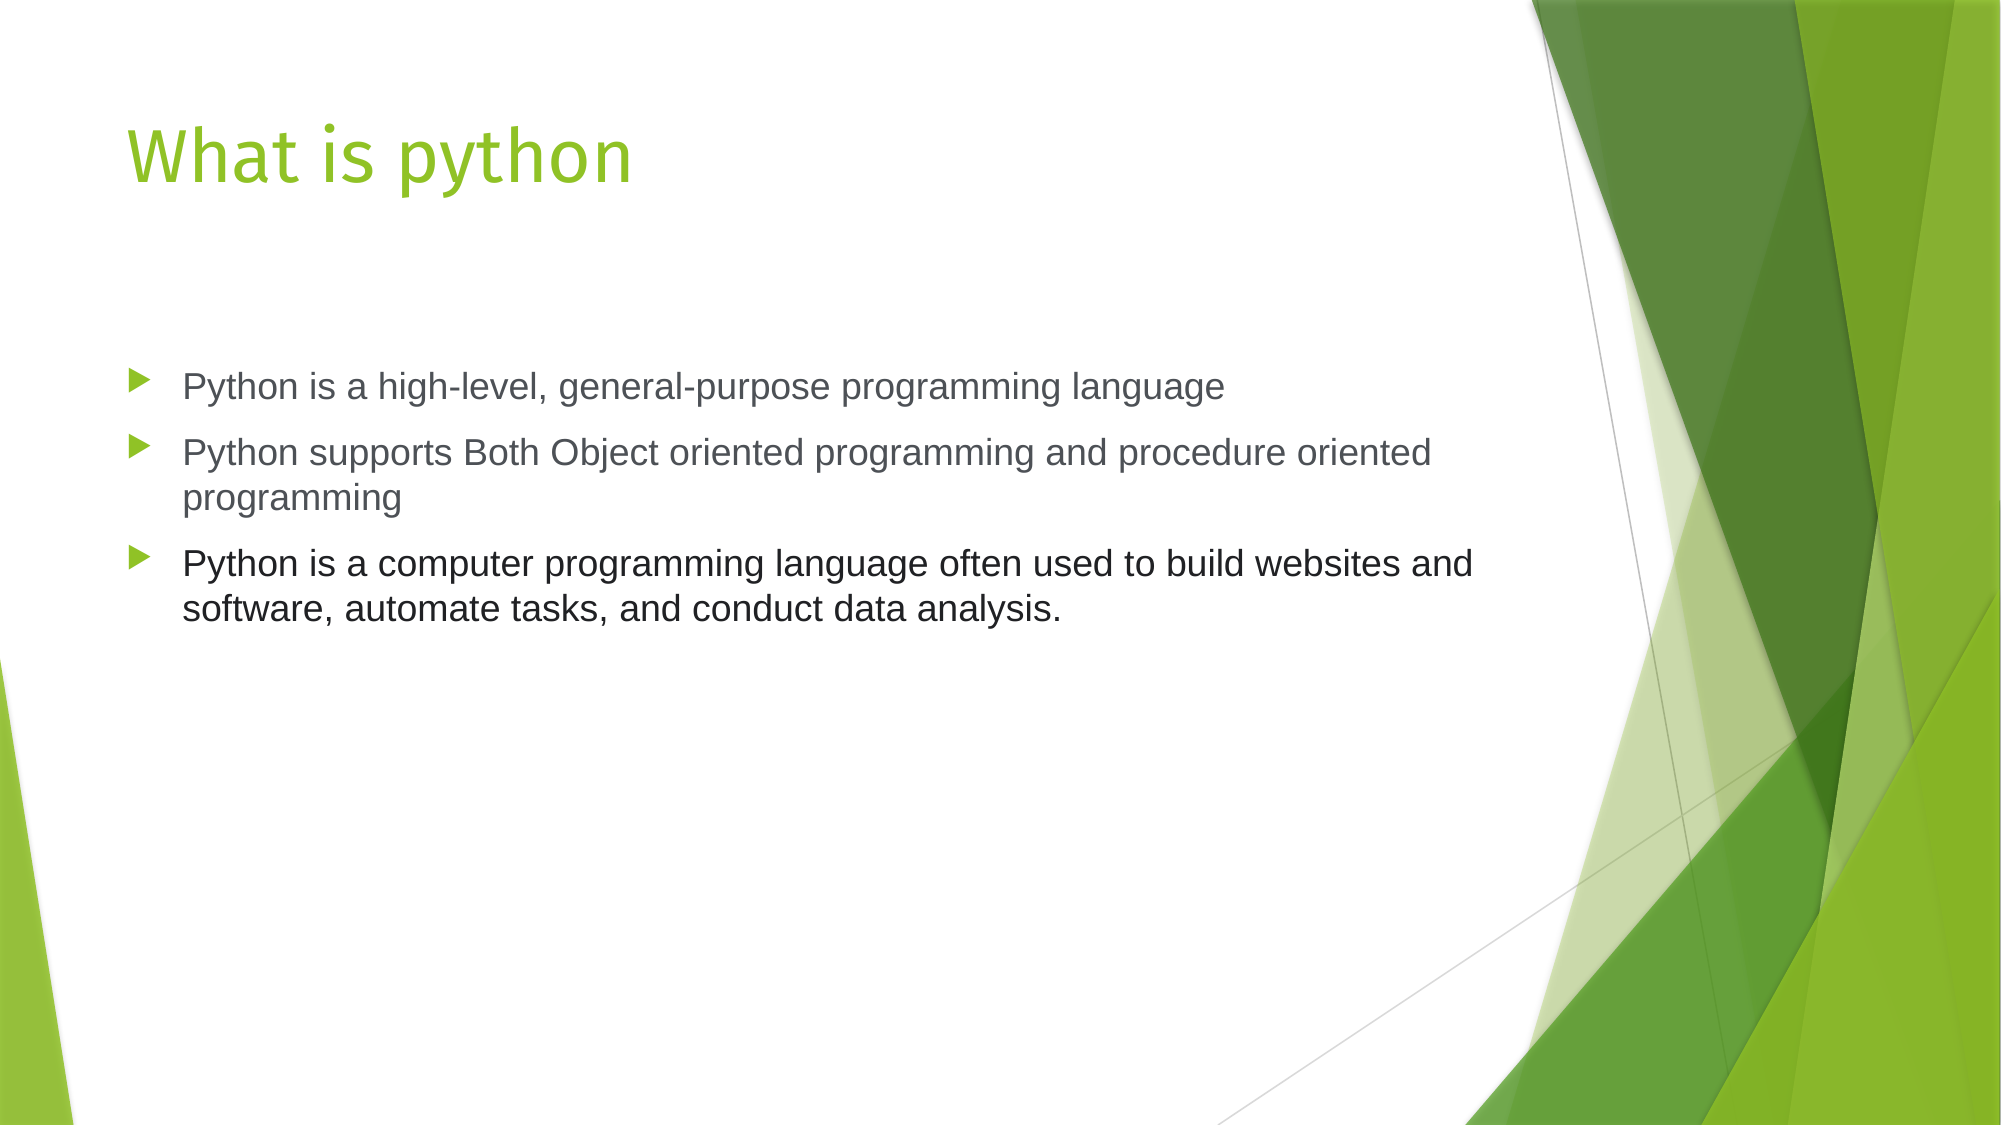

# What is python
Python is a high-level, general-purpose programming language
Python supports Both Object oriented programming and procedure oriented programming
Python is a computer programming language often used to build websites and software, automate tasks, and conduct data analysis.